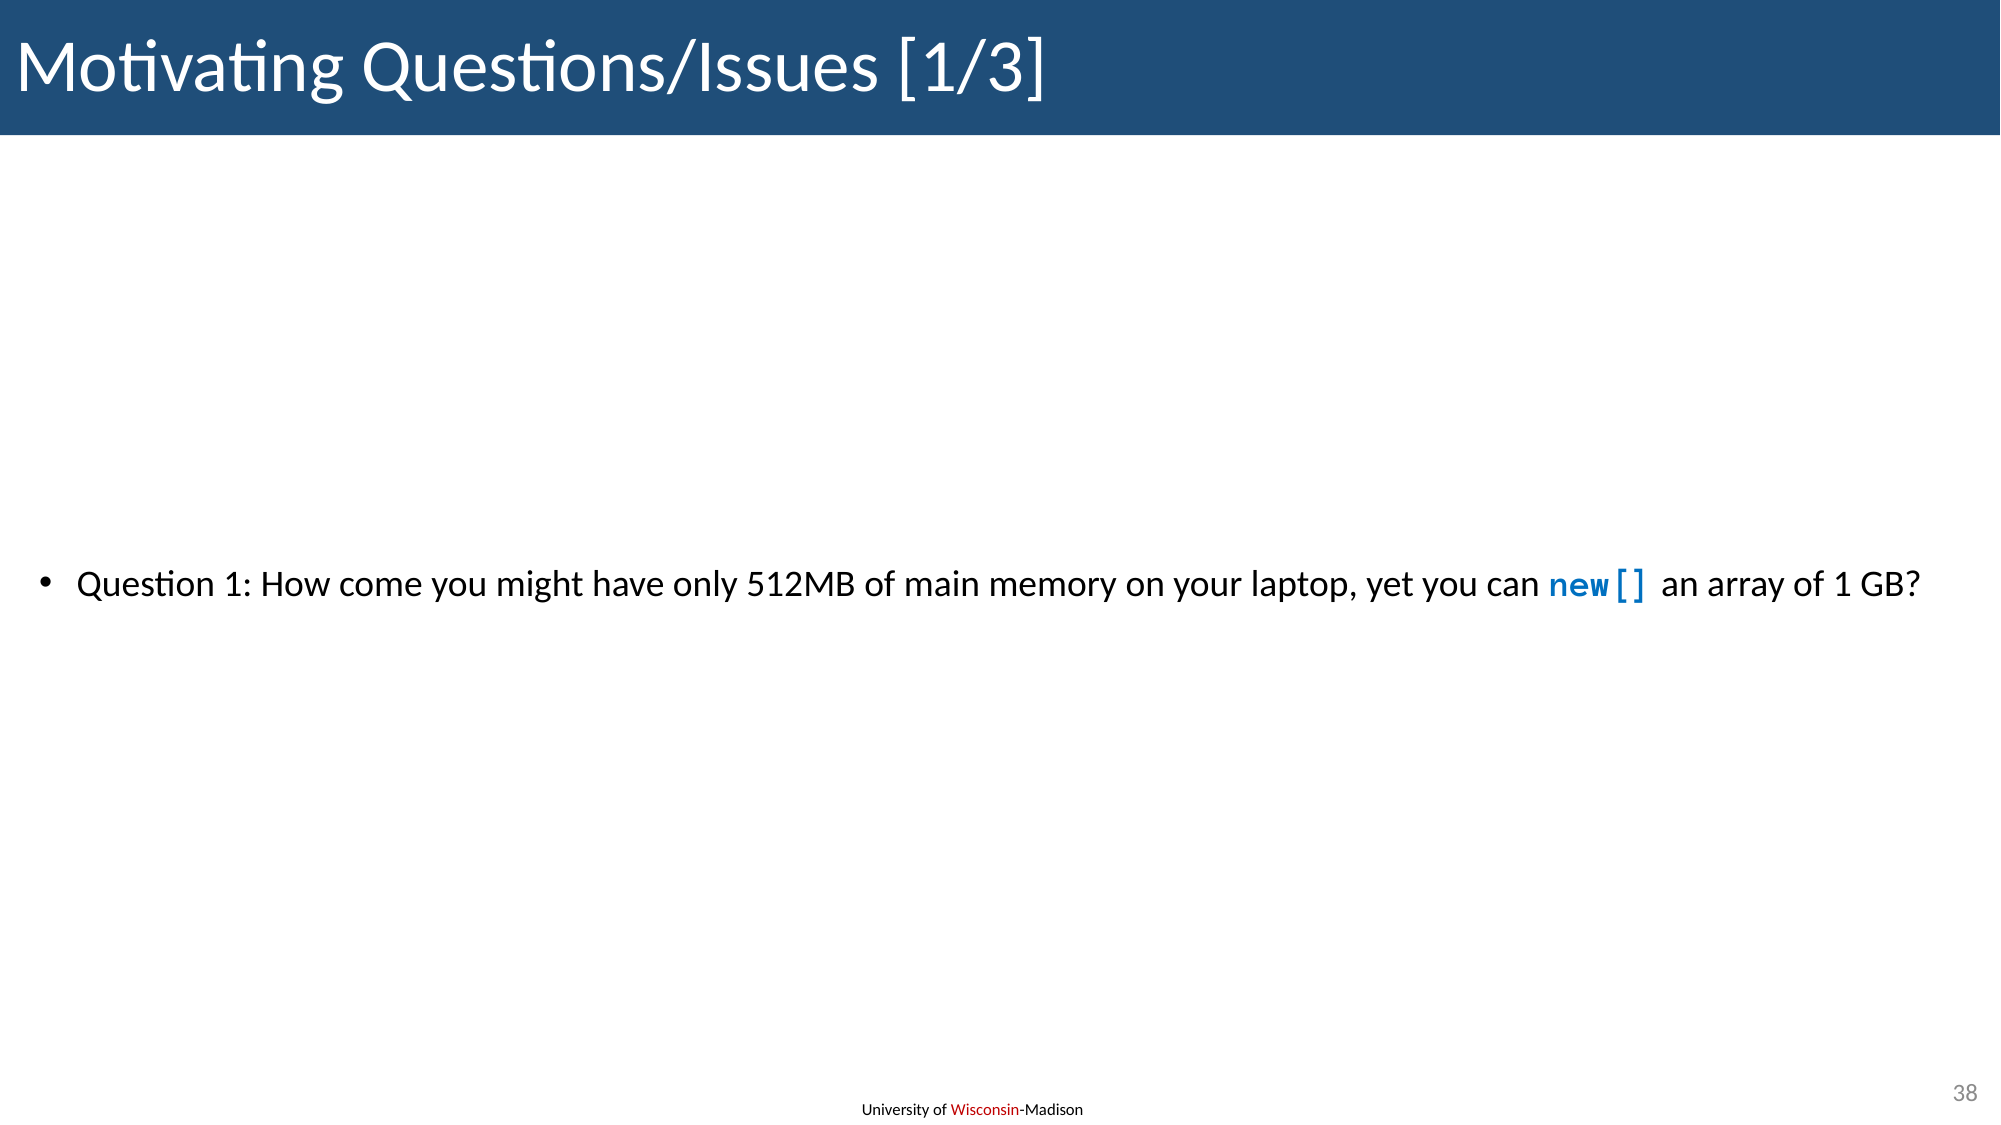

# Motivating Questions/Issues [1/3]

Question 1: How come you might have only 512MB of main memory on your laptop, yet you can new[] an array of 1 GB?

38